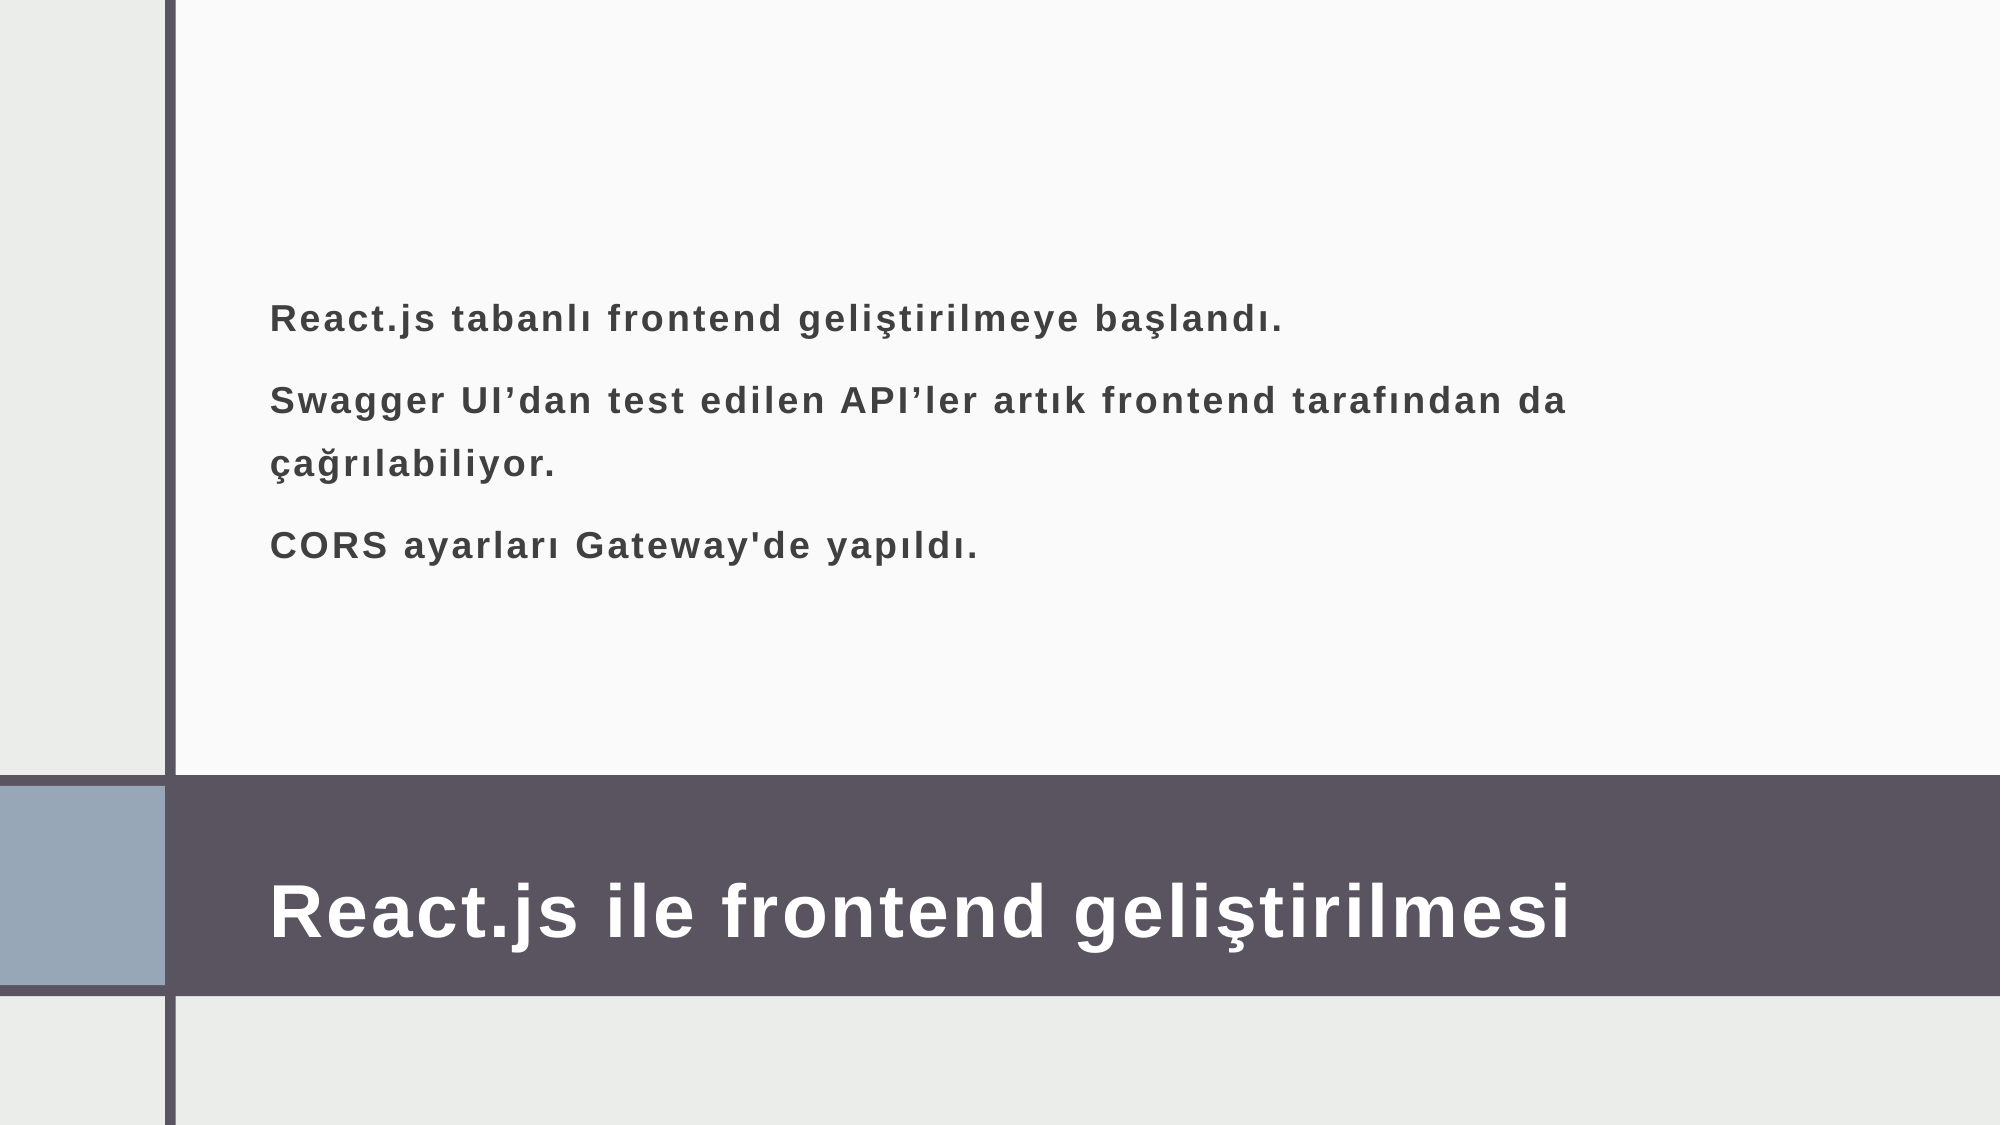

React.js tabanlı frontend geliştirilmeye başlandı.
Swagger UI’dan test edilen API’ler artık frontend tarafından da çağrılabiliyor.
CORS ayarları Gateway'de yapıldı.

# React.js ile frontend geliştirilmesi